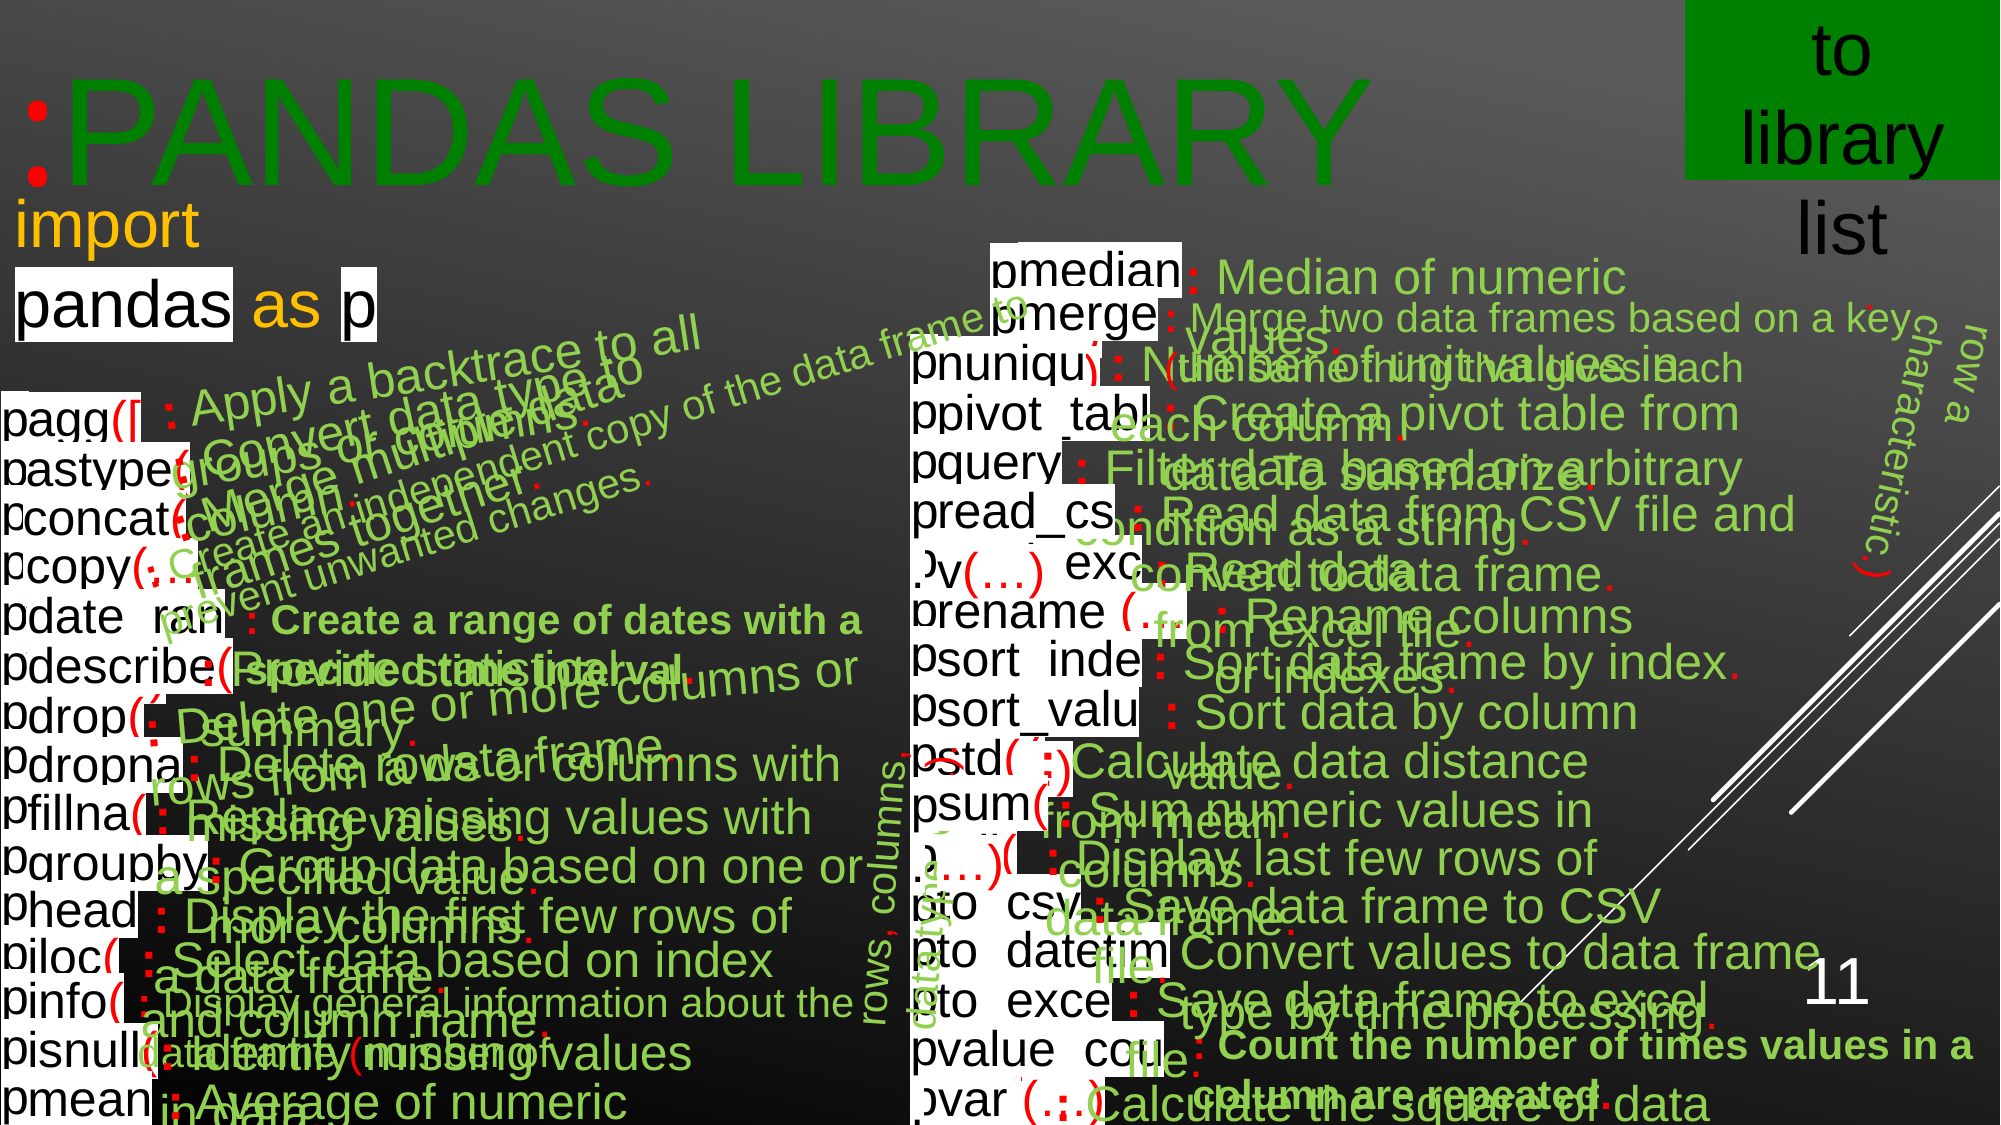

# pandAS Library:
Return to library list
import pandas as p
median(…)
p.
: Median of numeric values.
merge(…)
p.
: Merge two data frames based on a key (the same thing that gives each
p.
nunique(…)
: Number of unit values in each column.
: Apply a backtrace to all groups or columns.
: Convert data type to column.
p.
: Create a pivot table from data To summarize.
pivot_table(…)
p.
agg([…])
: Merge multiple data frames together.
: Create an independent copy of the data frame to prevent unwanted changes.
p.
query(…)
row a characteristic.).
: Filter data based on arbitrary condition as a string.
p.
astype(…)
p.
read_csv(…)
p.
: Read data from CSV file and convert to data frame.
concat(…)
p.
read_excel(…)
p.
copy(…)
: Read data from excel file.
p.
rename (…={…:…})
p.
: Rename columns or indexes.
date_range(…)
: Create a range of dates with a specified time interval.
p.
sort_index(…)
: Sort data frame by index.
p.
describe(…)
: Provide statistical summary.
: Delete one or more columns or rows from a data frame.
p.
sort_values(…)
: Sort data by column value.
p.
drop(…)
p.
p.
std(…)
: Calculate data distance from mean.
: Delete rows or columns with missing values.
dropna(…)
sum(…)
p.
p.
: Sum numeric values in columns.
fillna(…)
: Replace missing values with a specified value.
tail(…)
rows, columns, data type, etc.).
p.
p.
: Display last few rows of data frame.
groupby(…)
: Group data based on one or more columns.
to_csv(…)
p.
p.
: Save data frame to CSV file.
head(…)
: Display the first few rows of a data frame.
p.
to_datetime(…)
Convert values to data frame type by time processing.
p.
11
iloc(…)
: Select data based on index and column name.
p.
p.
to_excel(…)
: Save data frame to excel file.
info(…)
: Display general information about the data frame (number of
p.
p.
value_counts(…)
isnull(…)
: Count the number of times values in a column are repeated.
: Identify missing values in data.
p.
p.
var (…)
mean(…)
: Average of numeric values in each column.
: Calculate the square of data distance to mean.